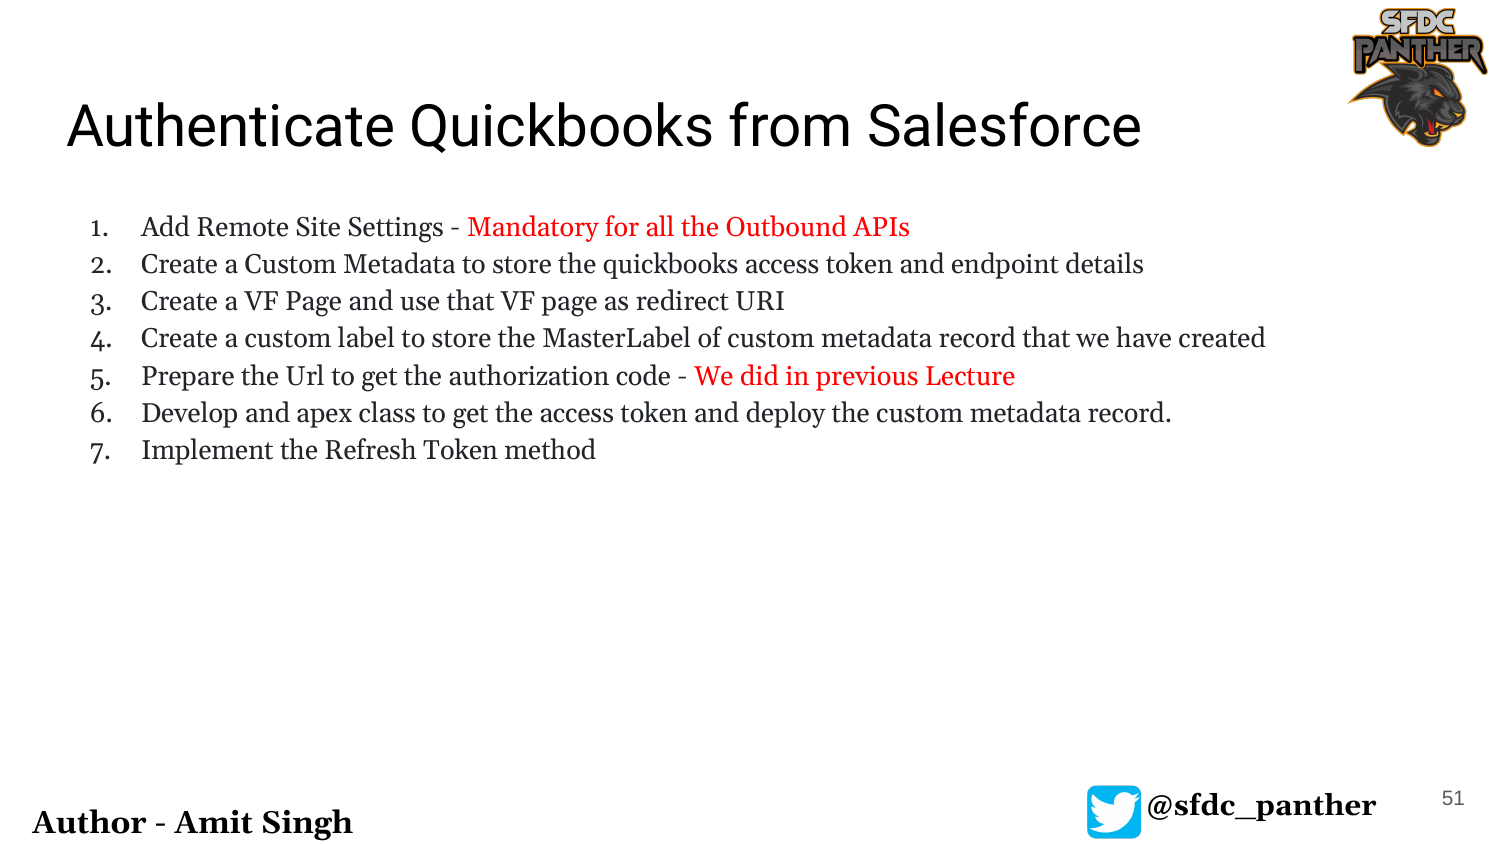

# Authenticate Quickbooks from Salesforce
Add Remote Site Settings - Mandatory for all the Outbound APIs
Create a Custom Metadata to store the quickbooks access token and endpoint details
Create a VF Page and use that VF page as redirect URI
Create a custom label to store the MasterLabel of custom metadata record that we have created
Prepare the Url to get the authorization code - We did in previous Lecture
Develop and apex class to get the access token and deploy the custom metadata record.
Implement the Refresh Token method
51